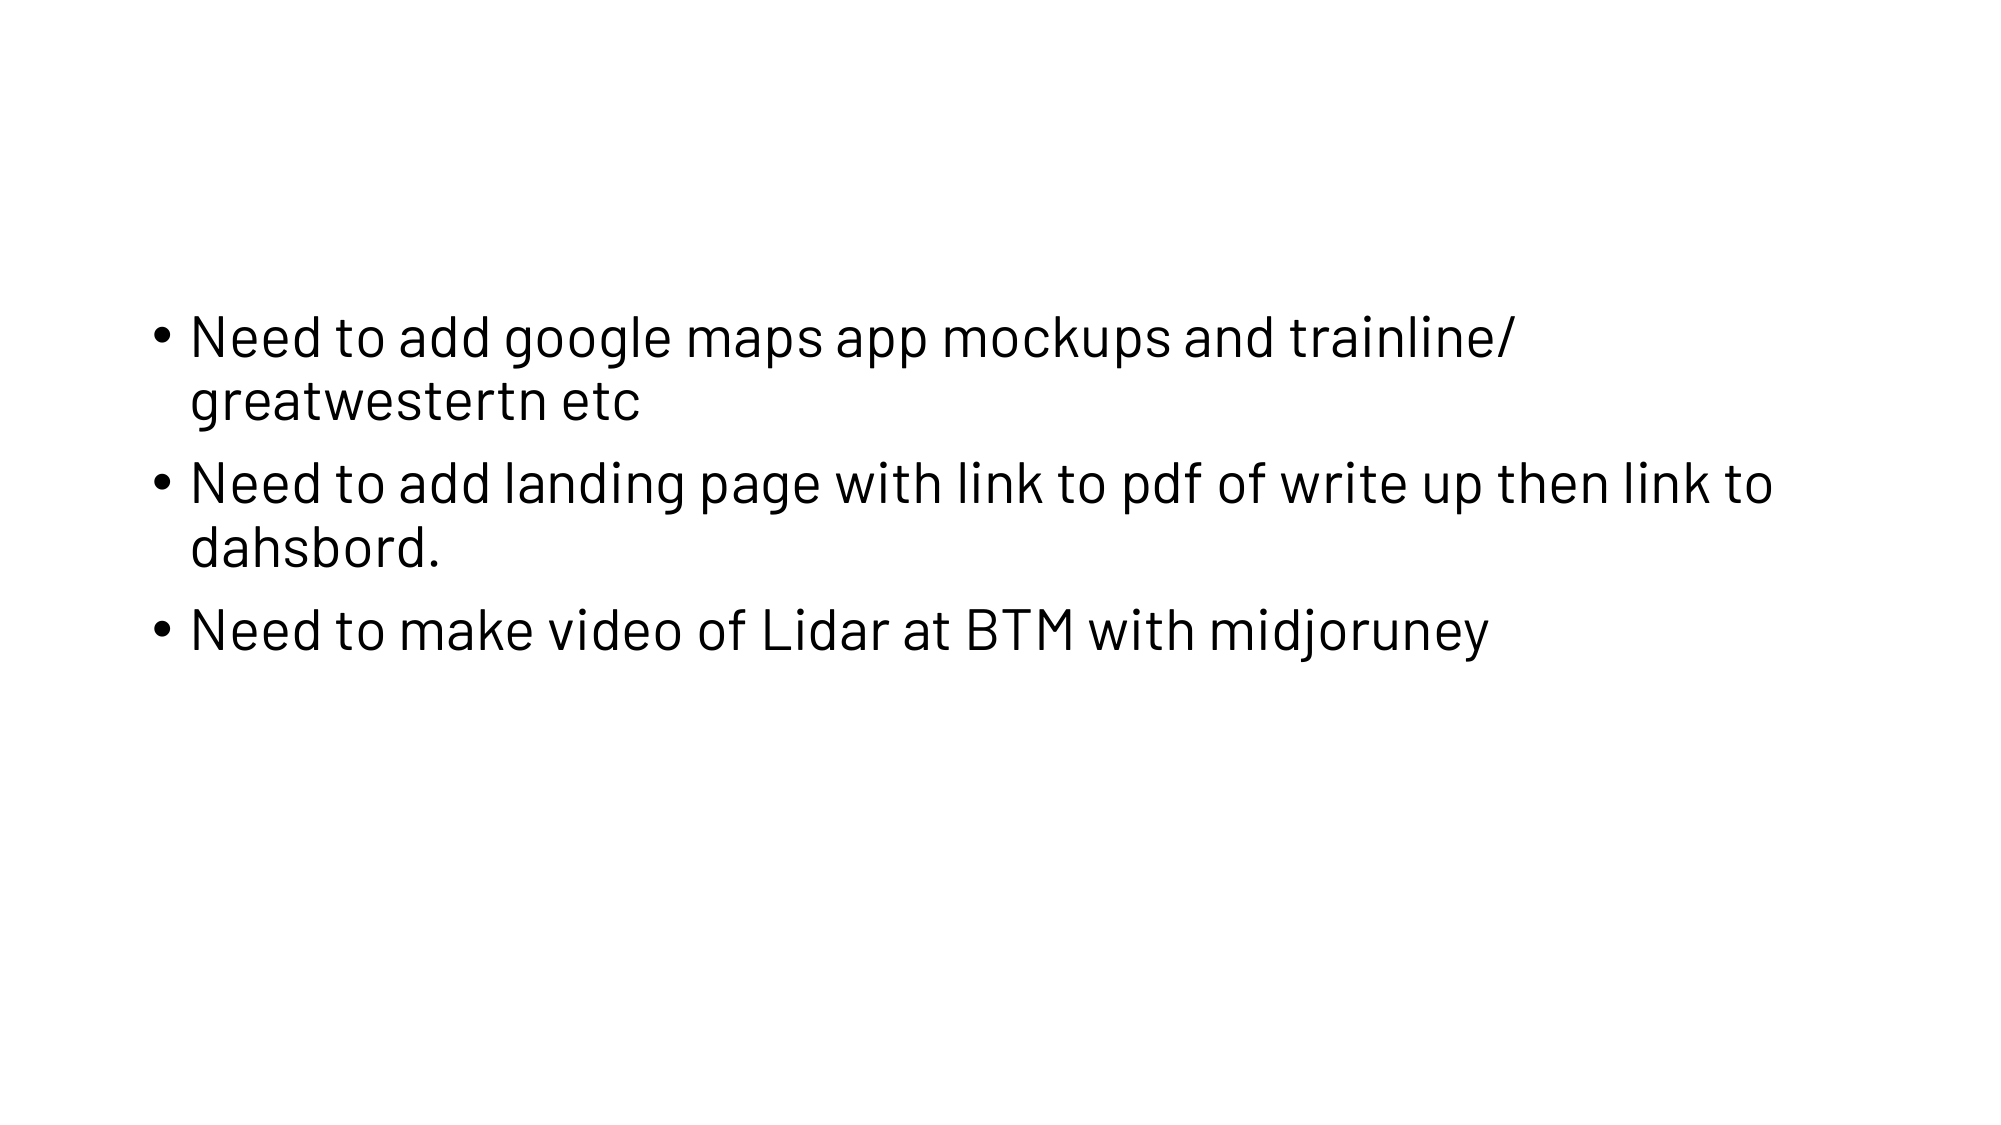

#
Need to add google maps app mockups and trainline/ greatwestertn etc
Need to add landing page with link to pdf of write up then link to dahsbord.
Need to make video of Lidar at BTM with midjoruney